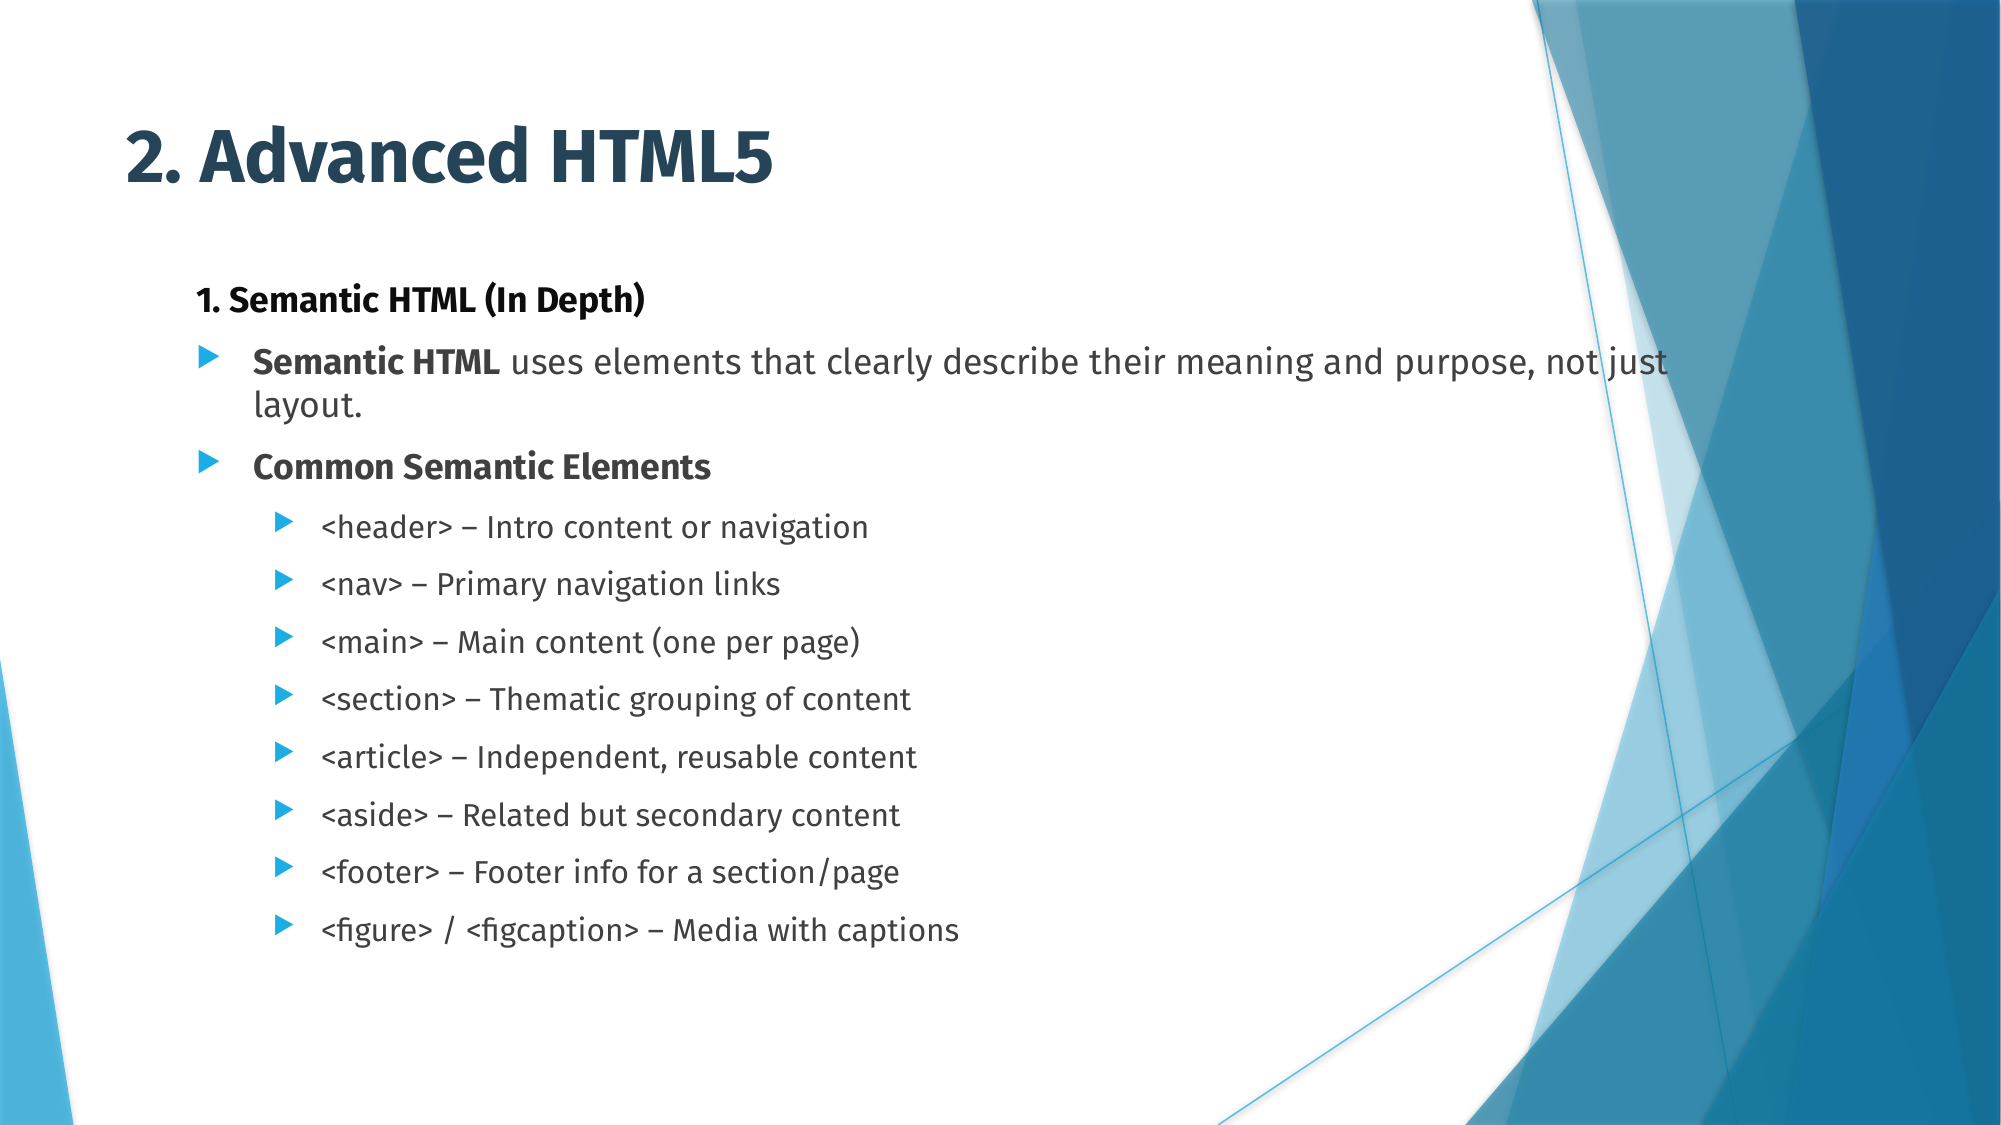

# 2. Advanced HTML5
1. Semantic HTML (In Depth)
Semantic HTML uses elements that clearly describe their meaning and purpose, not just layout.
Common Semantic Elements
<header> – Intro content or navigation
<nav> – Primary navigation links
<main> – Main content (one per page)
<section> – Thematic grouping of content
<article> – Independent, reusable content
<aside> – Related but secondary content
<footer> – Footer info for a section/page
<figure> / <figcaption> – Media with captions